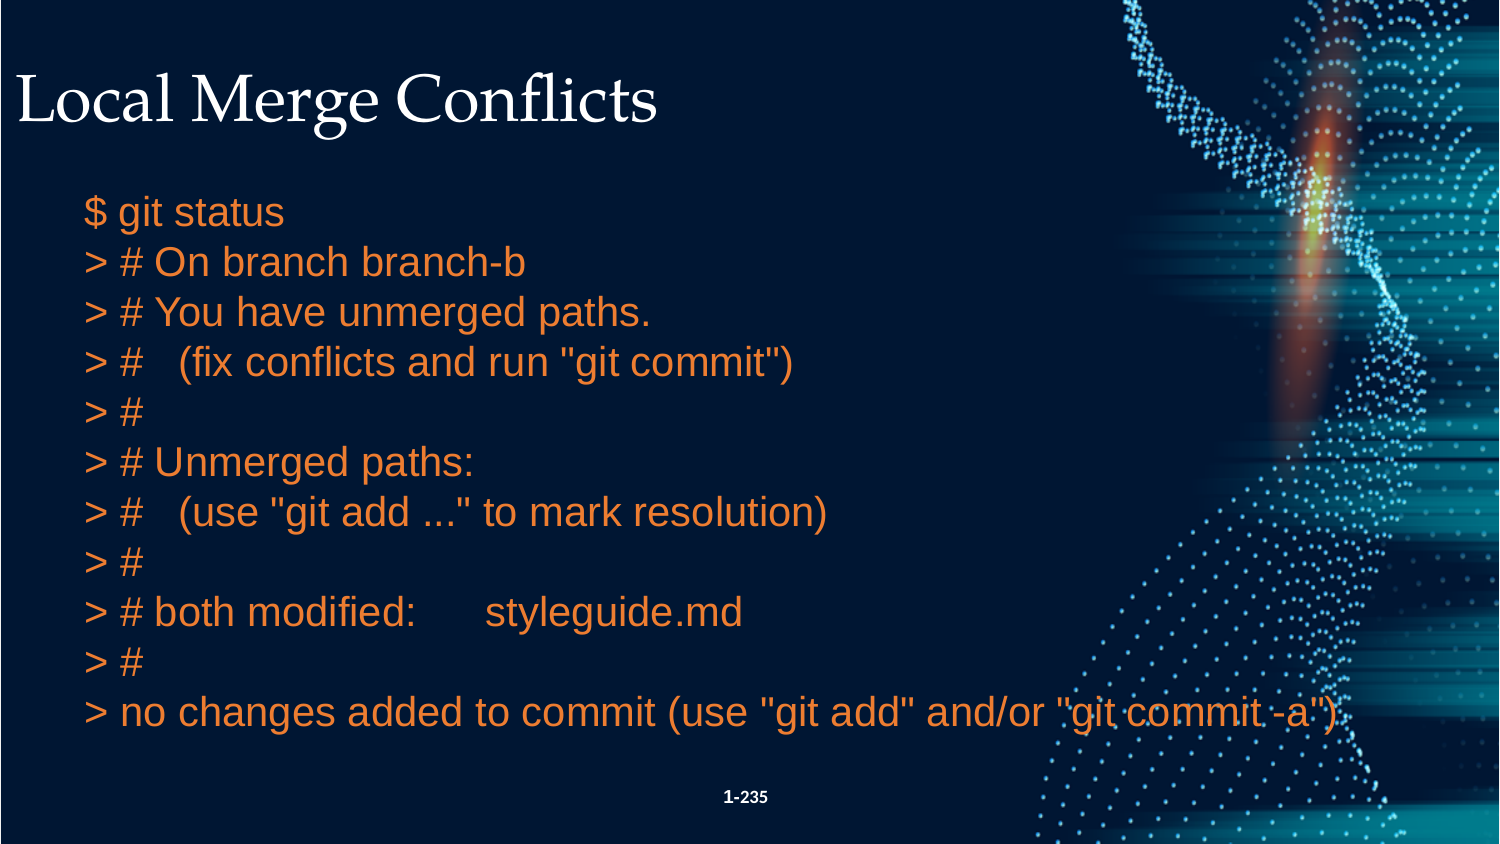

Local Merge Conflicts
$ git status
> # On branch branch-b
> # You have unmerged paths.
> #   (fix conflicts and run "git commit")
> #
> # Unmerged paths:
> #   (use "git add ..." to mark resolution)
> #
> # both modified:      styleguide.md
> #
> no changes added to commit (use "git add" and/or "git commit -a")
1-235